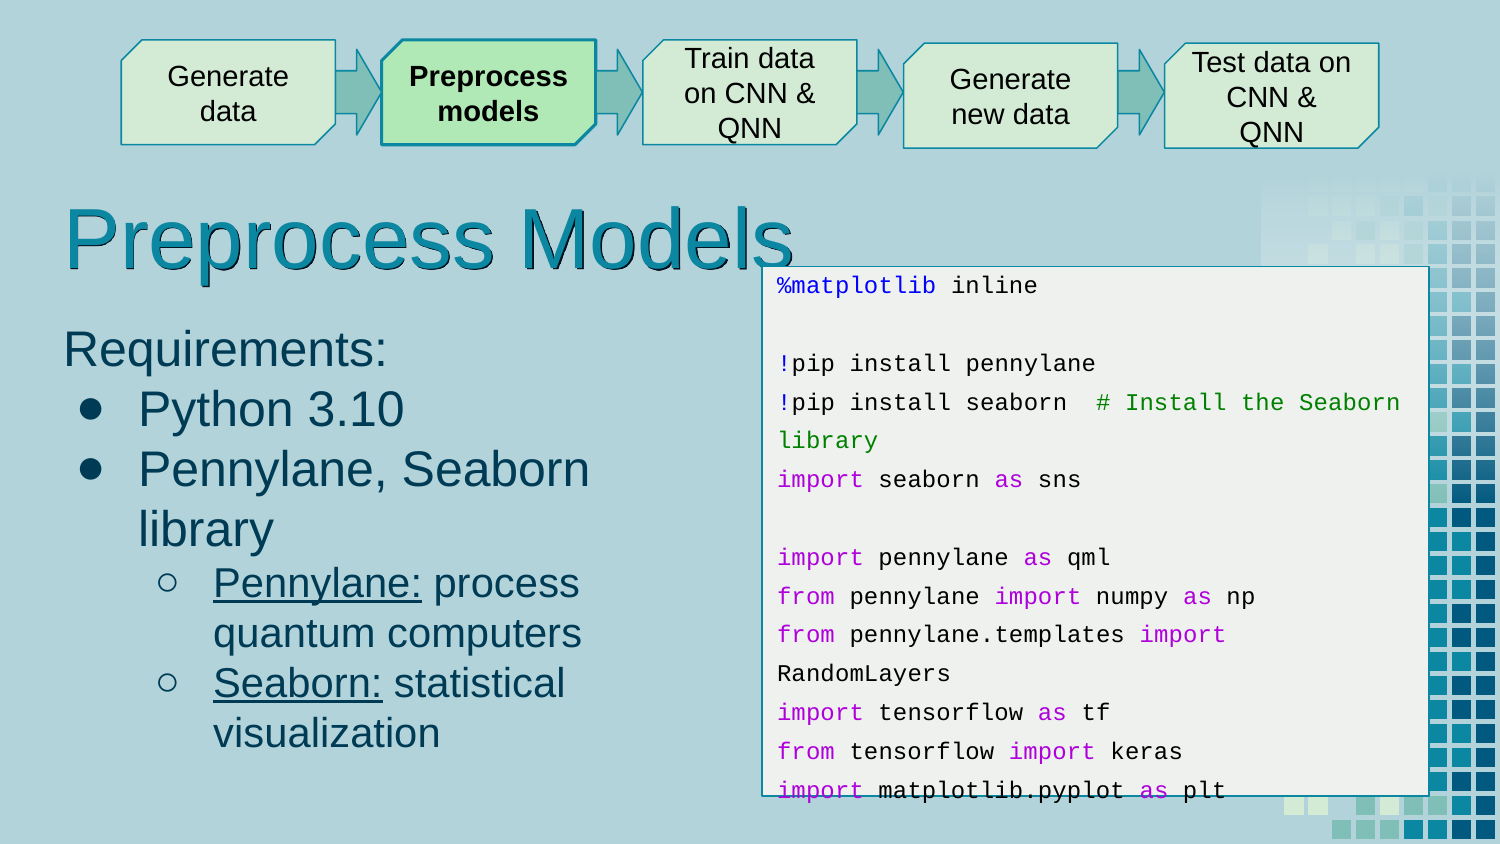

Preprocess models
Generate data
Train data on CNN & QNN
Generate new data
Test data on CNN & QNN

# Preprocess Models
%matplotlib inline

!pip install pennylane
!pip install seaborn  # Install the Seaborn library
import seaborn as sns

import pennylane as qml
from pennylane import numpy as np
from pennylane.templates import RandomLayers
import tensorflow as tf
from tensorflow import keras
import matplotlib.pyplot as plt
Requirements:
Python 3.10
Pennylane, Seaborn library
Pennylane: process quantum computers
Seaborn: statistical visualization